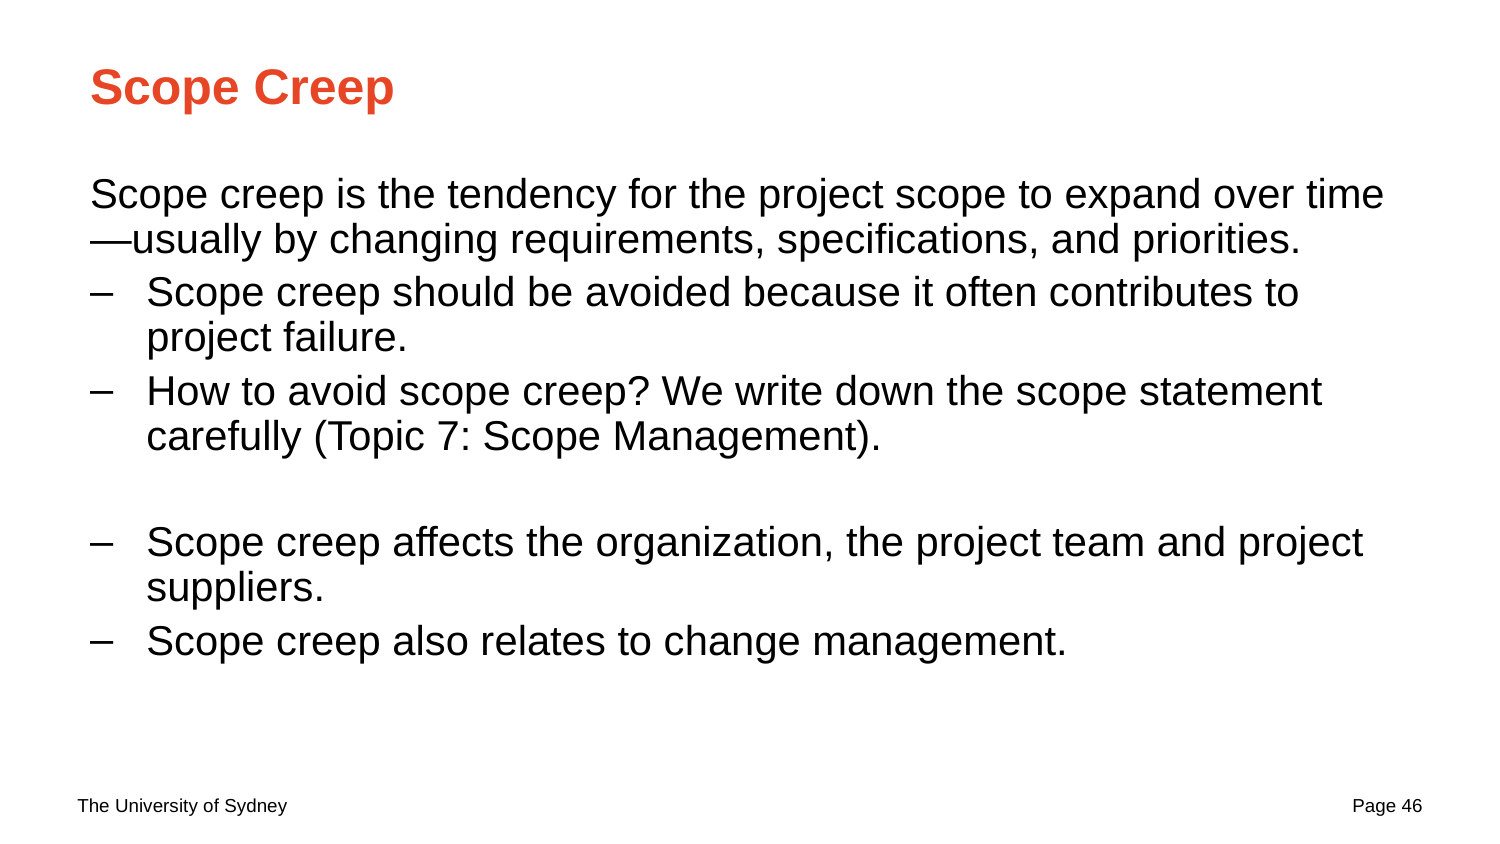

# Scope Creep
Scope creep is the tendency for the project scope to expand over time—usually by changing requirements, specifications, and priorities.
Scope creep should be avoided because it often contributes to project failure.
How to avoid scope creep? We write down the scope statement carefully (Topic 7: Scope Management).

Scope creep affects the organization, the project team and project suppliers.
Scope creep also relates to change management.